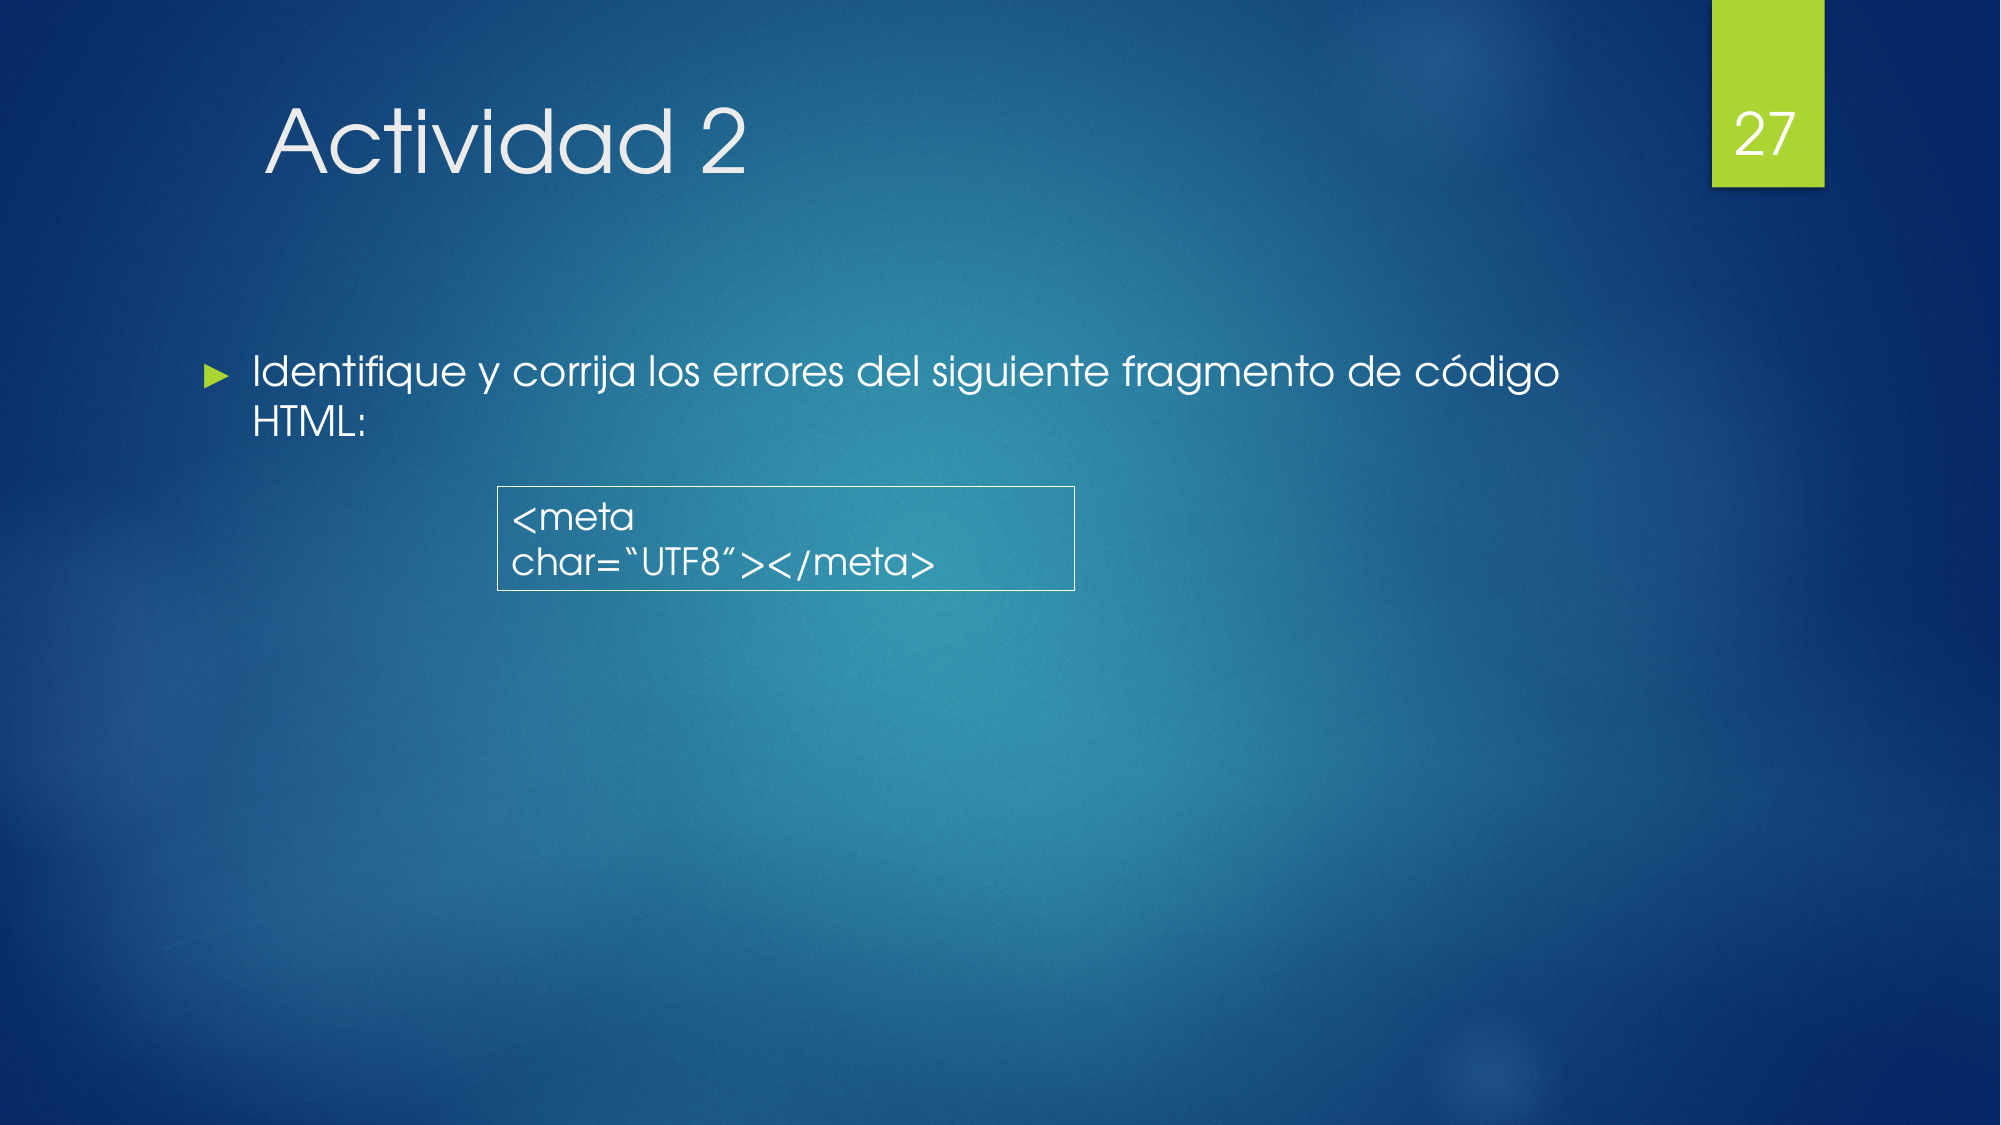

27
# Actividad 2
Identifique y corrija los errores del siguiente fragmento de código HTML:

<meta char=“UTF8”></meta>